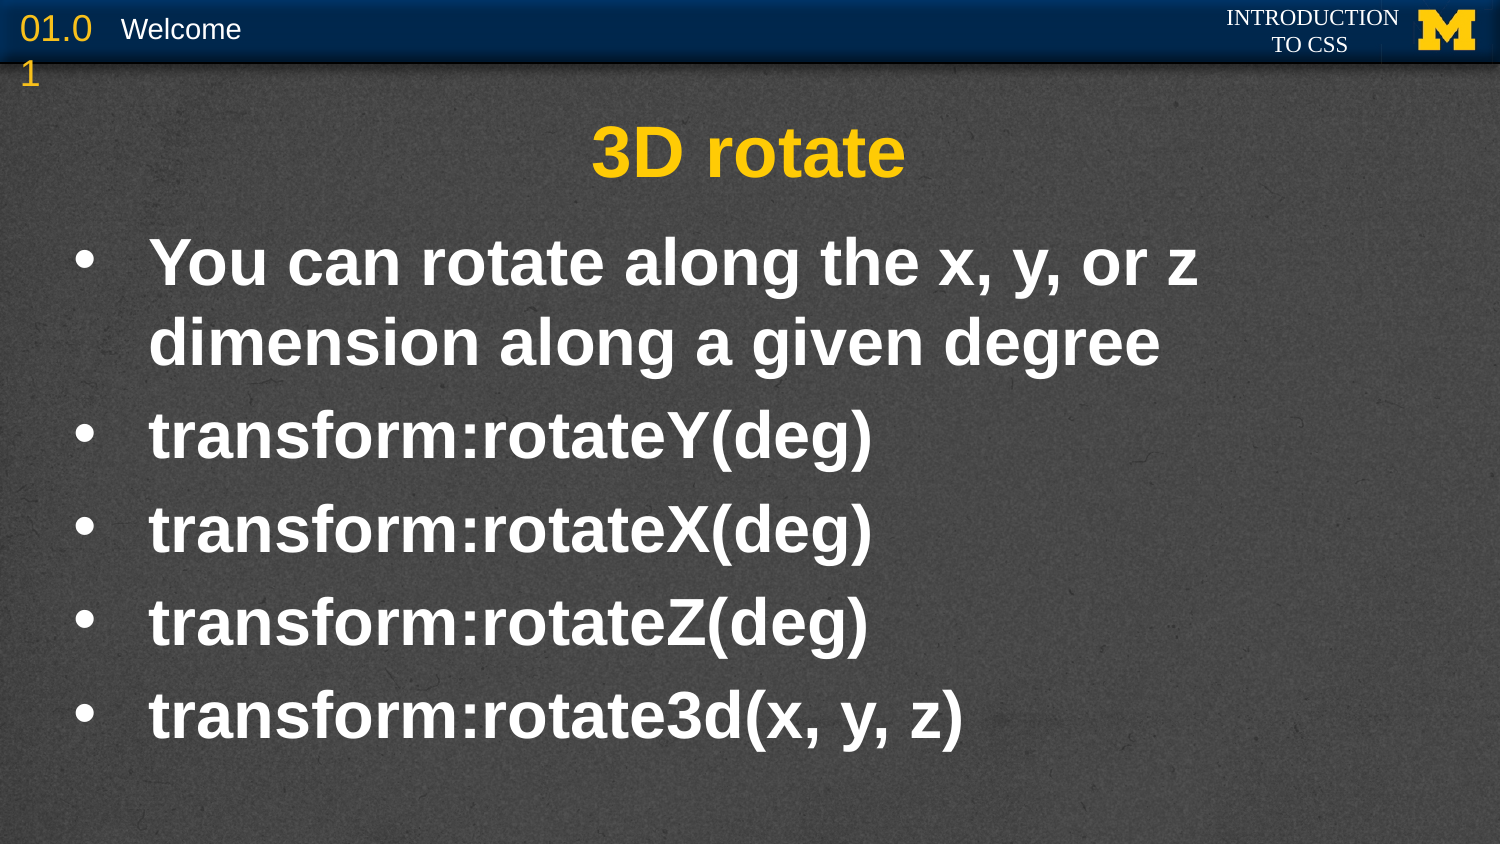

# 3D rotate
You can rotate along the x, y, or z dimension along a given degree
transform:rotateY(deg)
transform:rotateX(deg)
transform:rotateZ(deg)
transform:rotate3d(x, y, z)